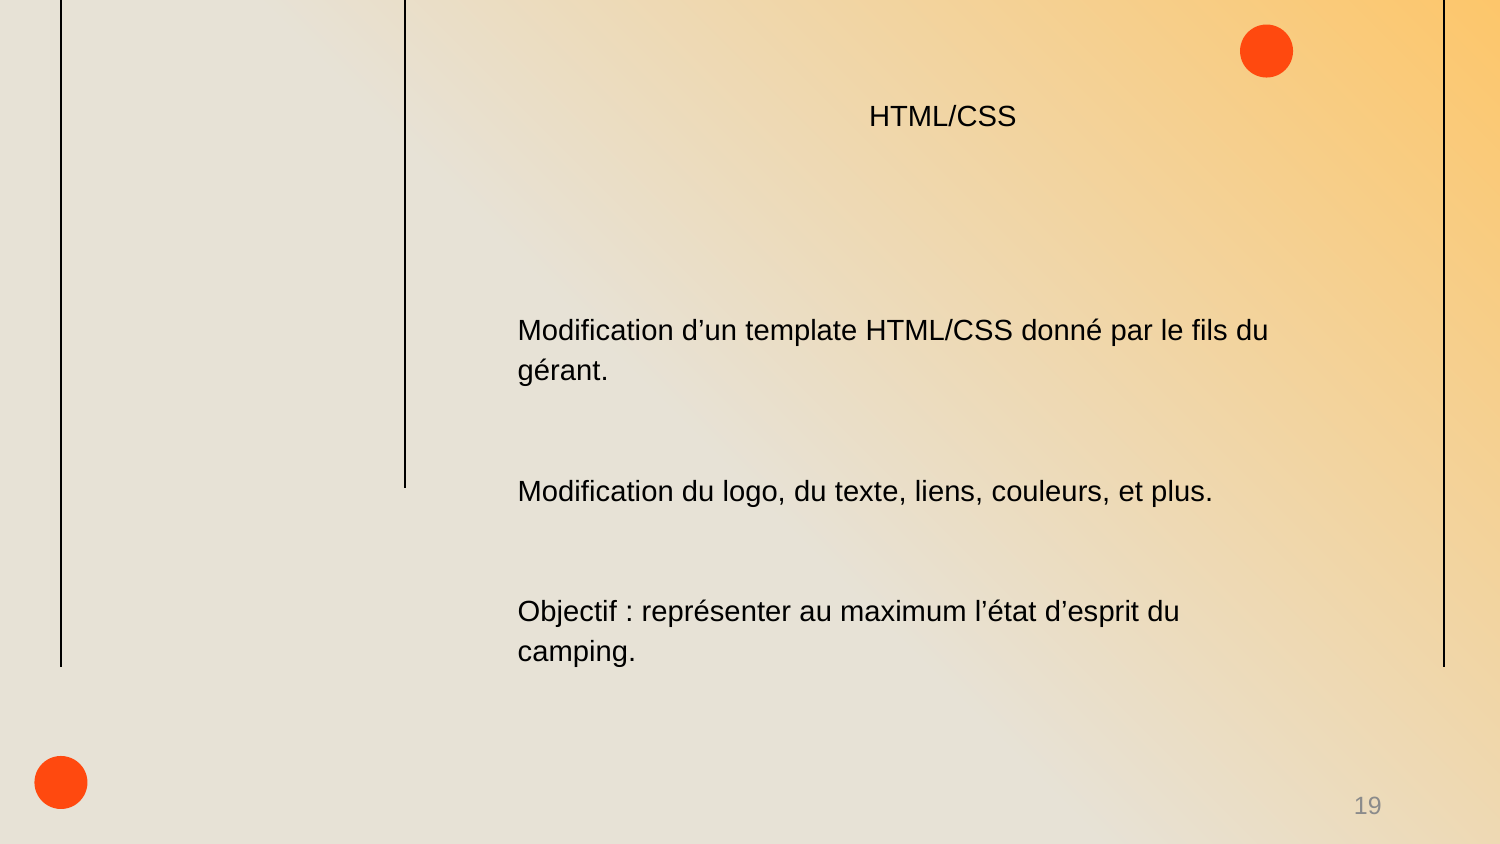

# HTML/CSS
Modification d’un template HTML/CSS donné par le fils du
gérant.

Modification du logo, du texte, liens, couleurs, et plus.

Objectif : représenter au maximum l’état d’esprit du
camping.
19